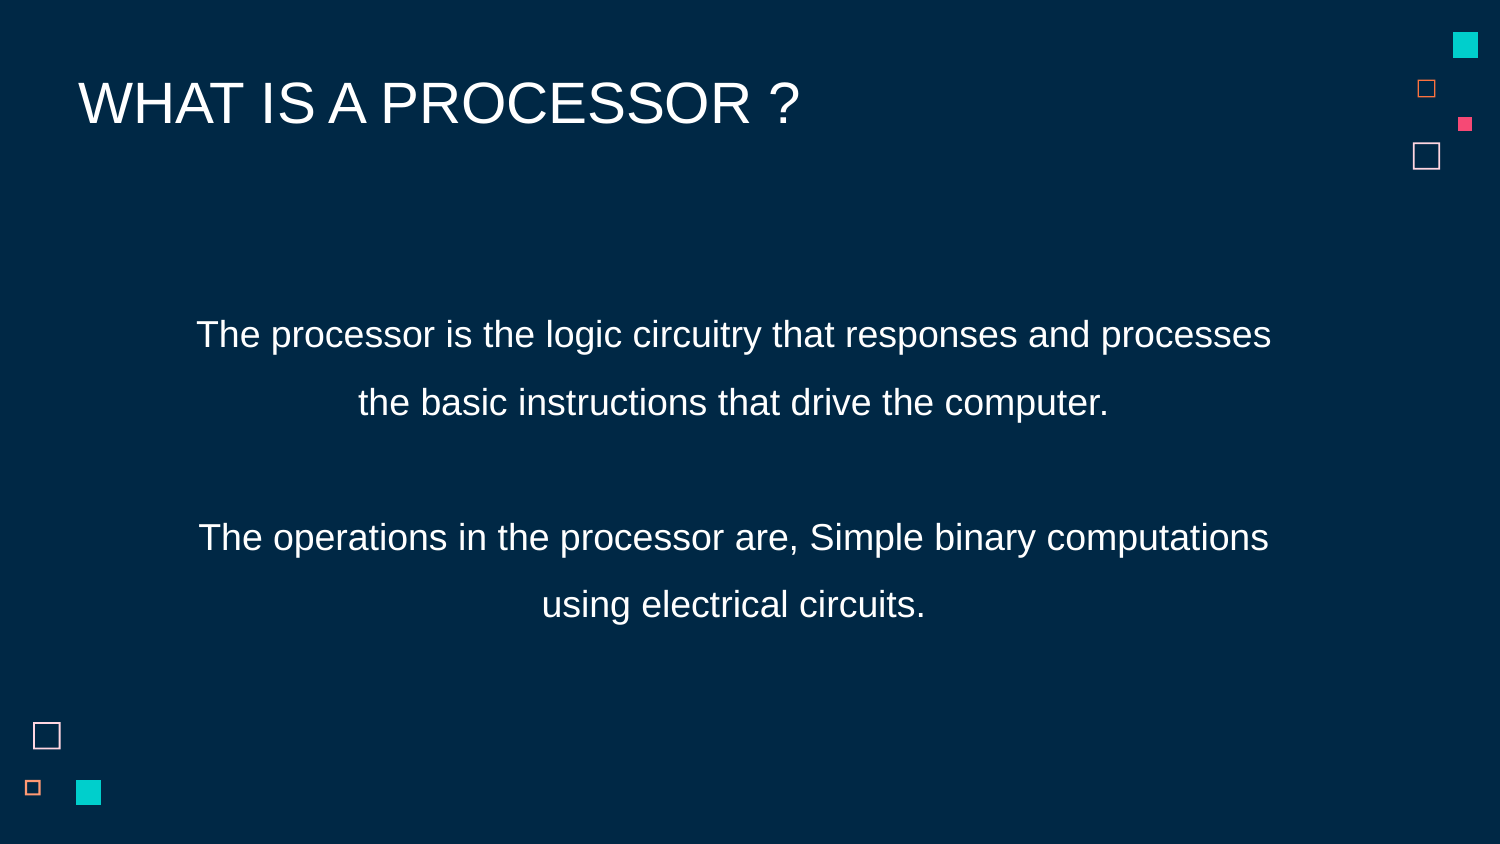

WHAT IS A PROCESSOR ?
The processor is the logic circuitry that responses and processes the basic instructions that drive the computer.
The operations in the processor are, Simple binary computations using electrical circuits.